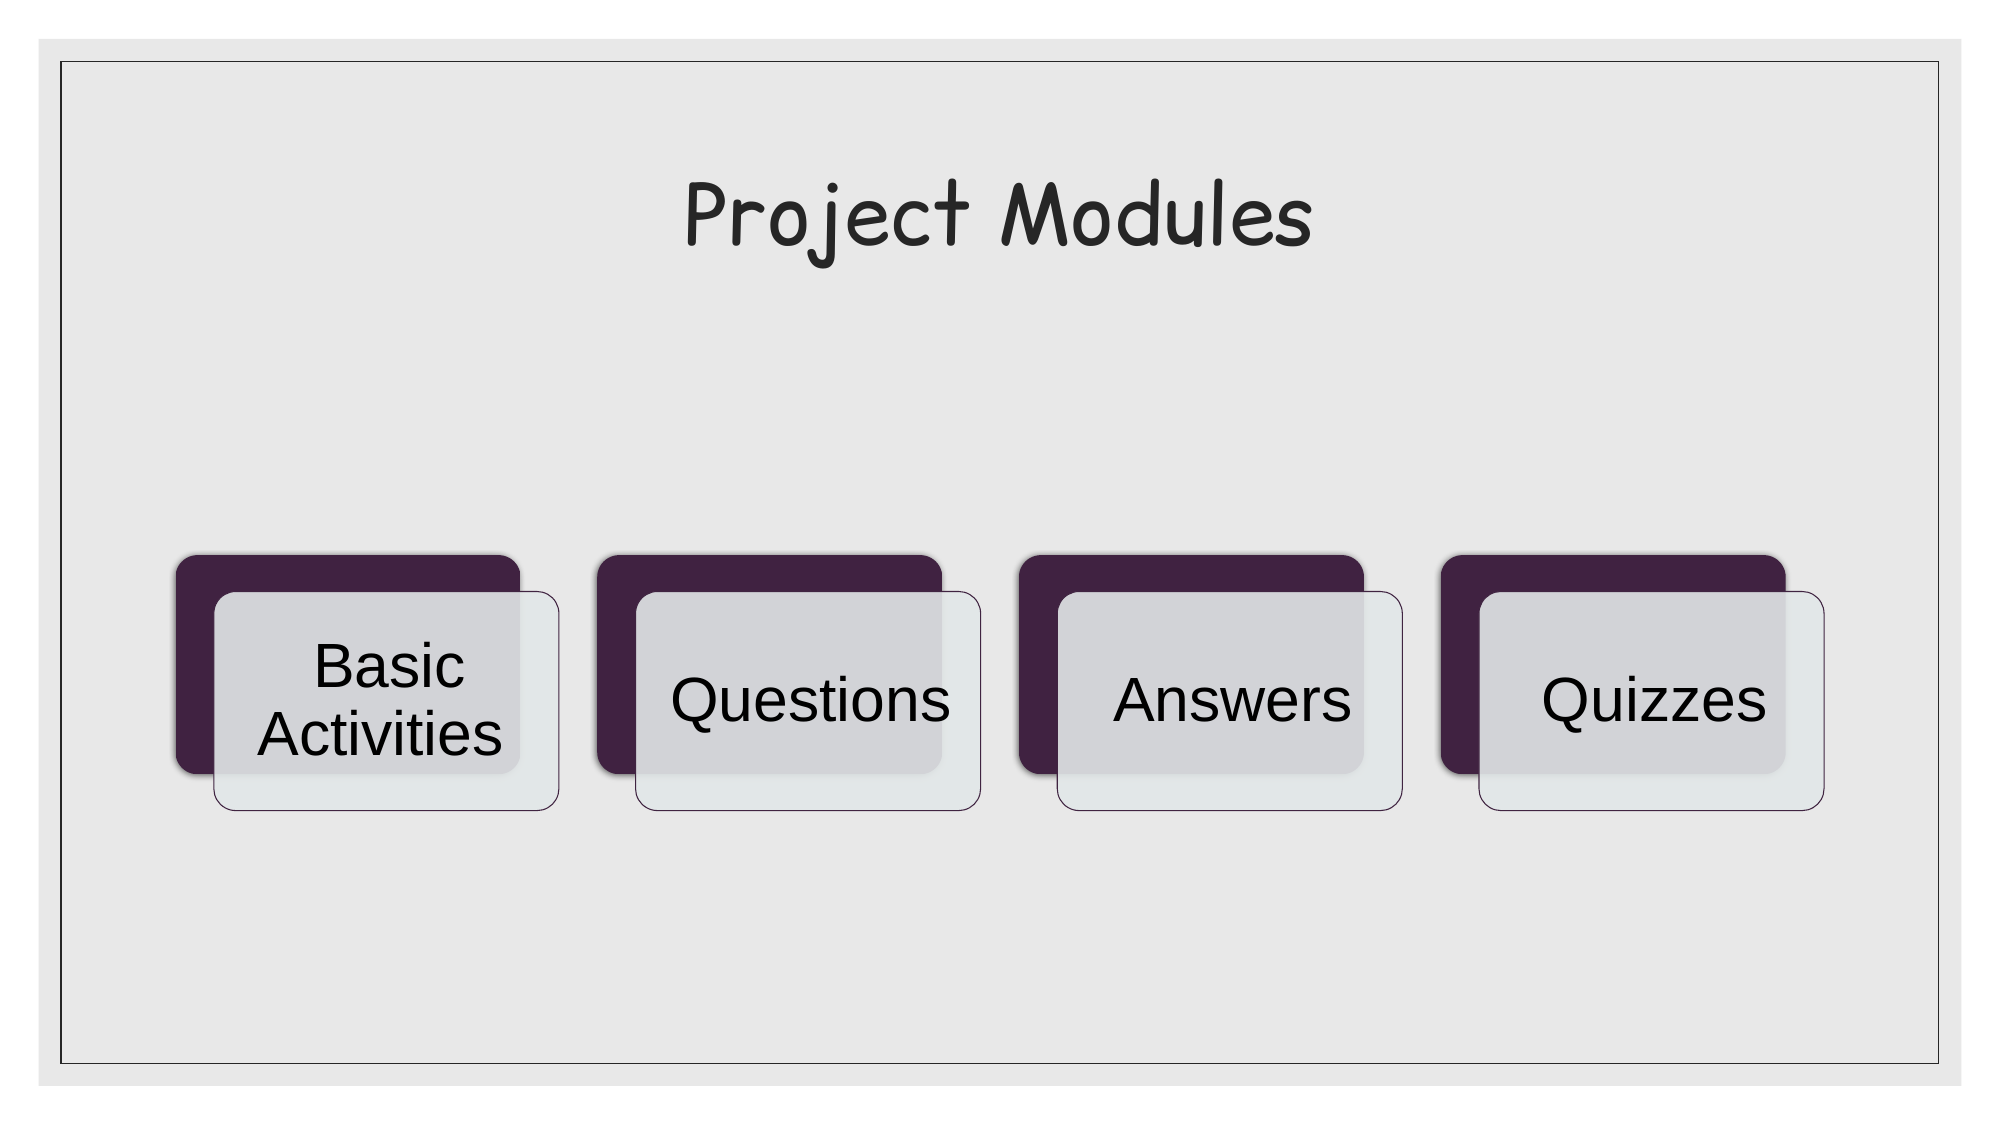

# Project Modules
Basic Activities
Questions
Answers
Quizzes